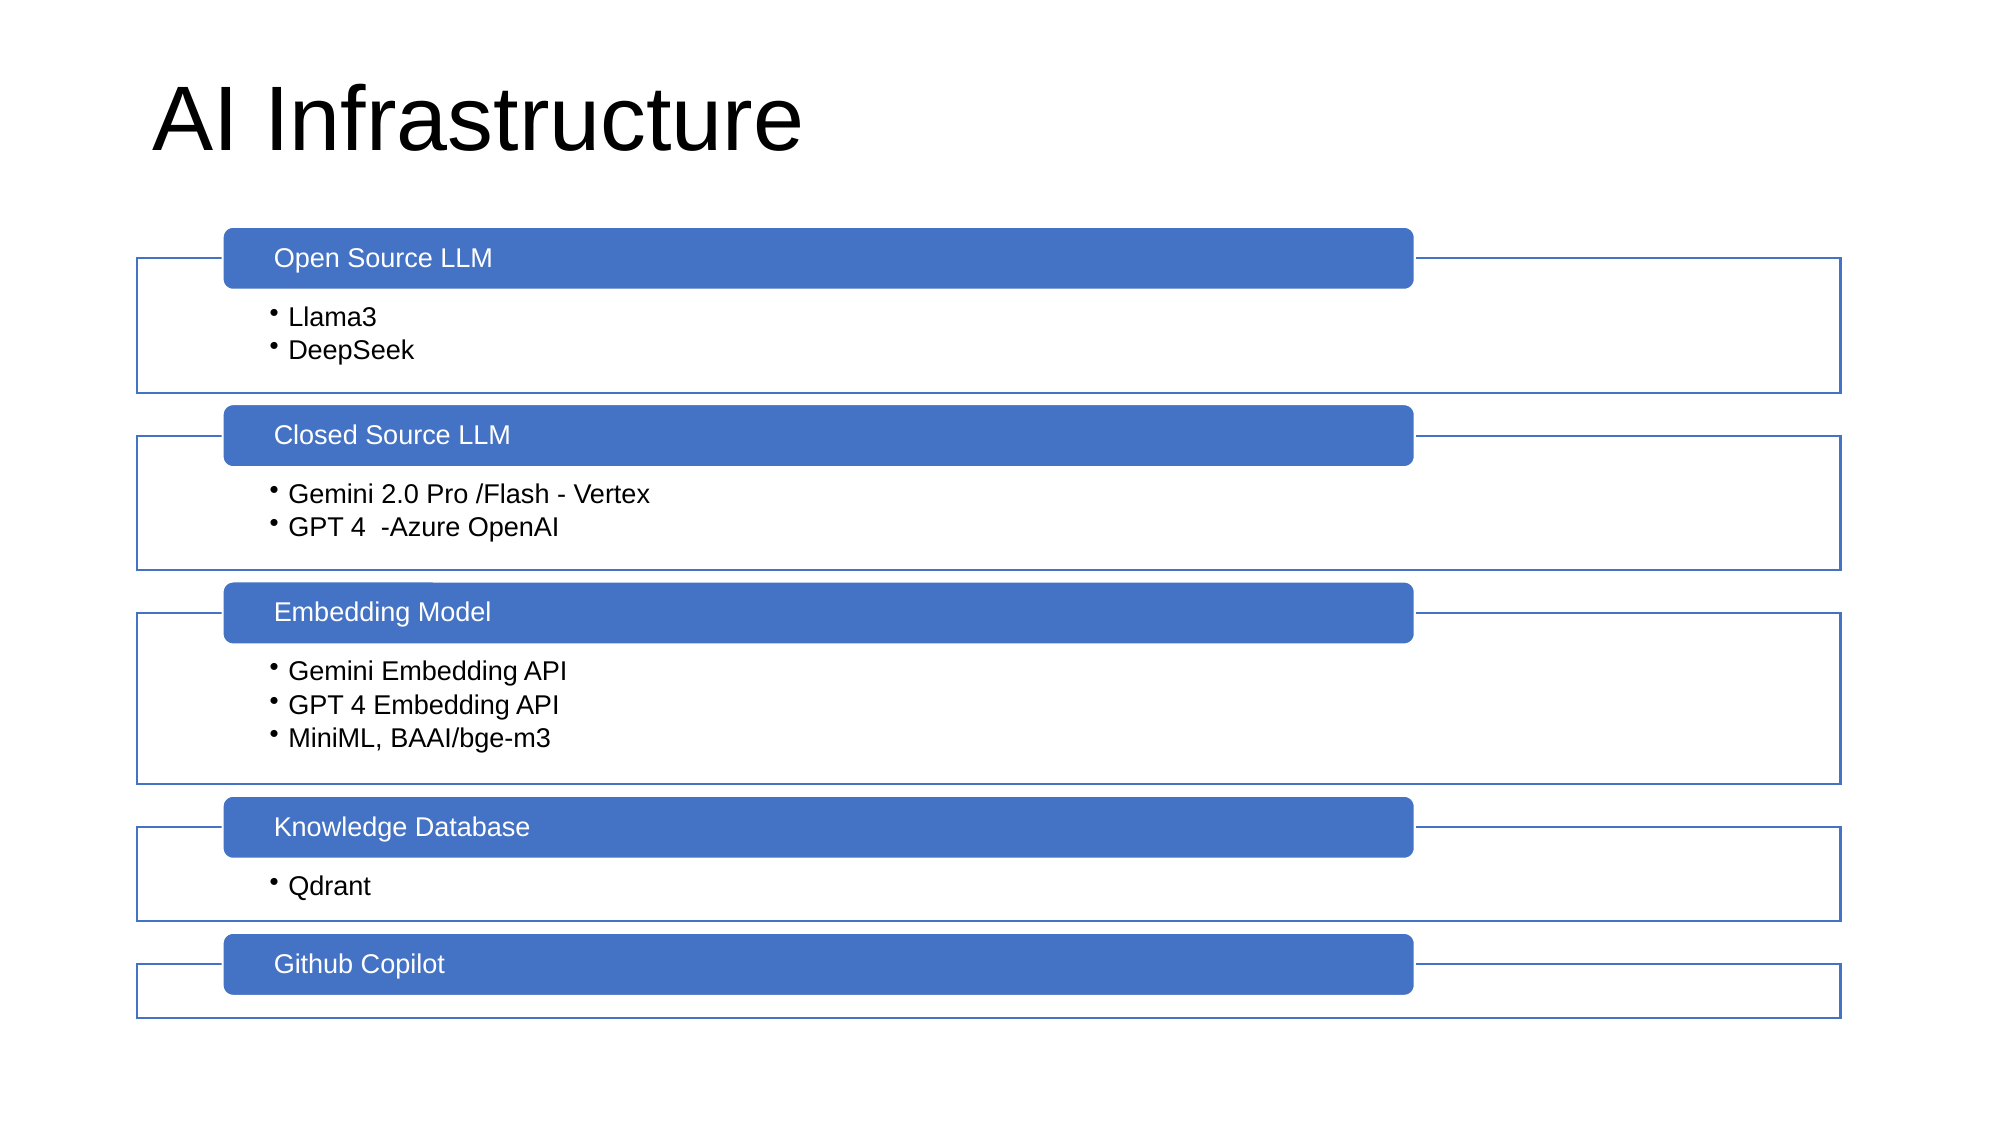

# AI Infrastructure
Llama3
DeepSeek
Open Source LLM
Gemini 2.0 Pro /Flash - Vertex
GPT 4  -Azure OpenAI
Closed Source LLM
Gemini Embedding API
GPT 4 Embedding API
MiniML, BAAI/bge-m3
Embedding Model
Qdrant
Knowledge Database
Github Copilot